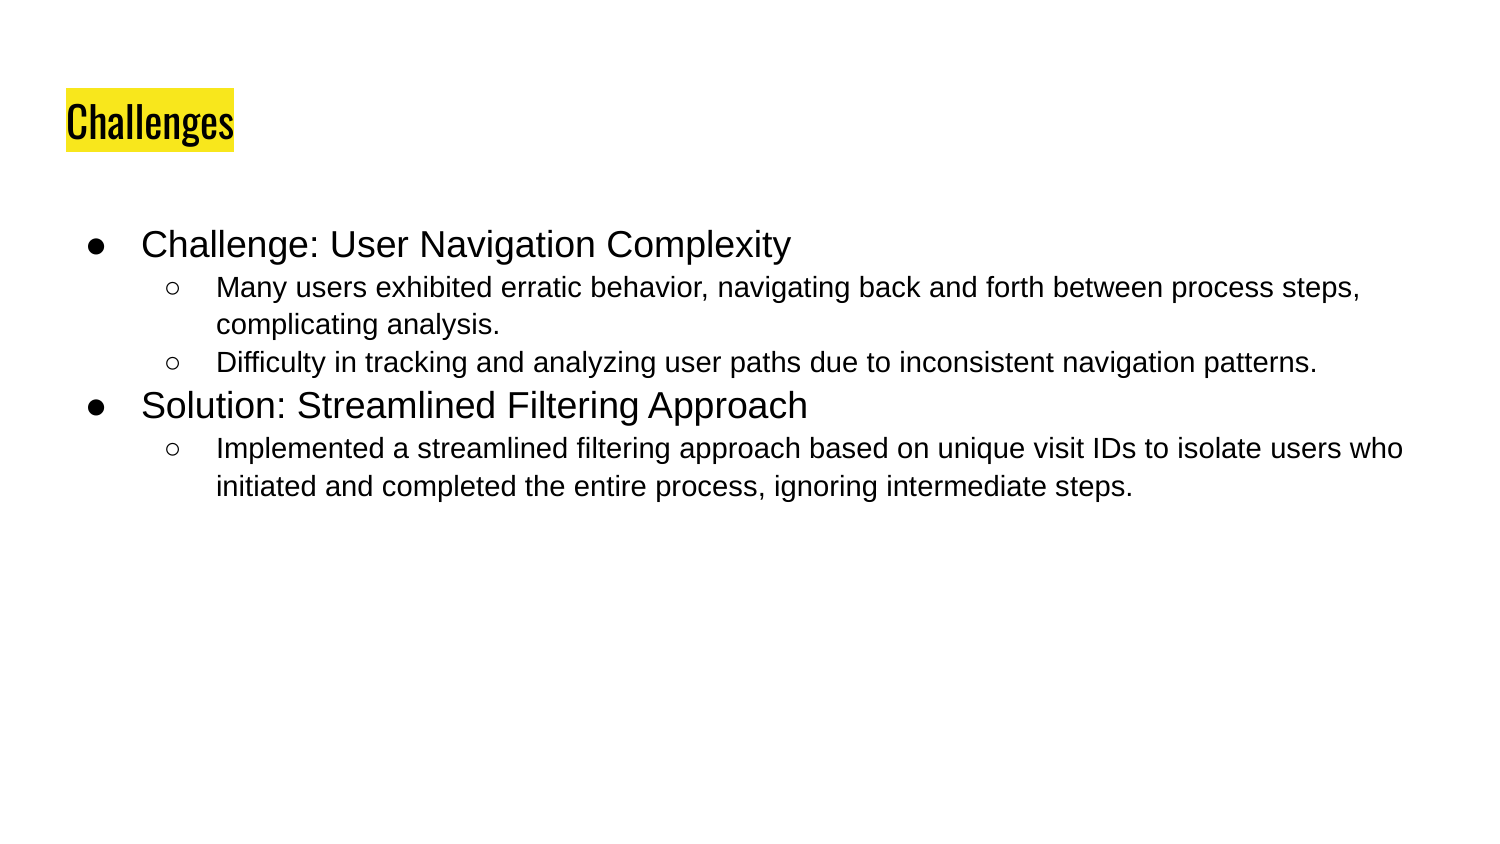

# Challenges

Challenge: User Navigation Complexity
Many users exhibited erratic behavior, navigating back and forth between process steps, complicating analysis.
Difficulty in tracking and analyzing user paths due to inconsistent navigation patterns.
Solution: Streamlined Filtering Approach
Implemented a streamlined filtering approach based on unique visit IDs to isolate users who initiated and completed the entire process, ignoring intermediate steps.